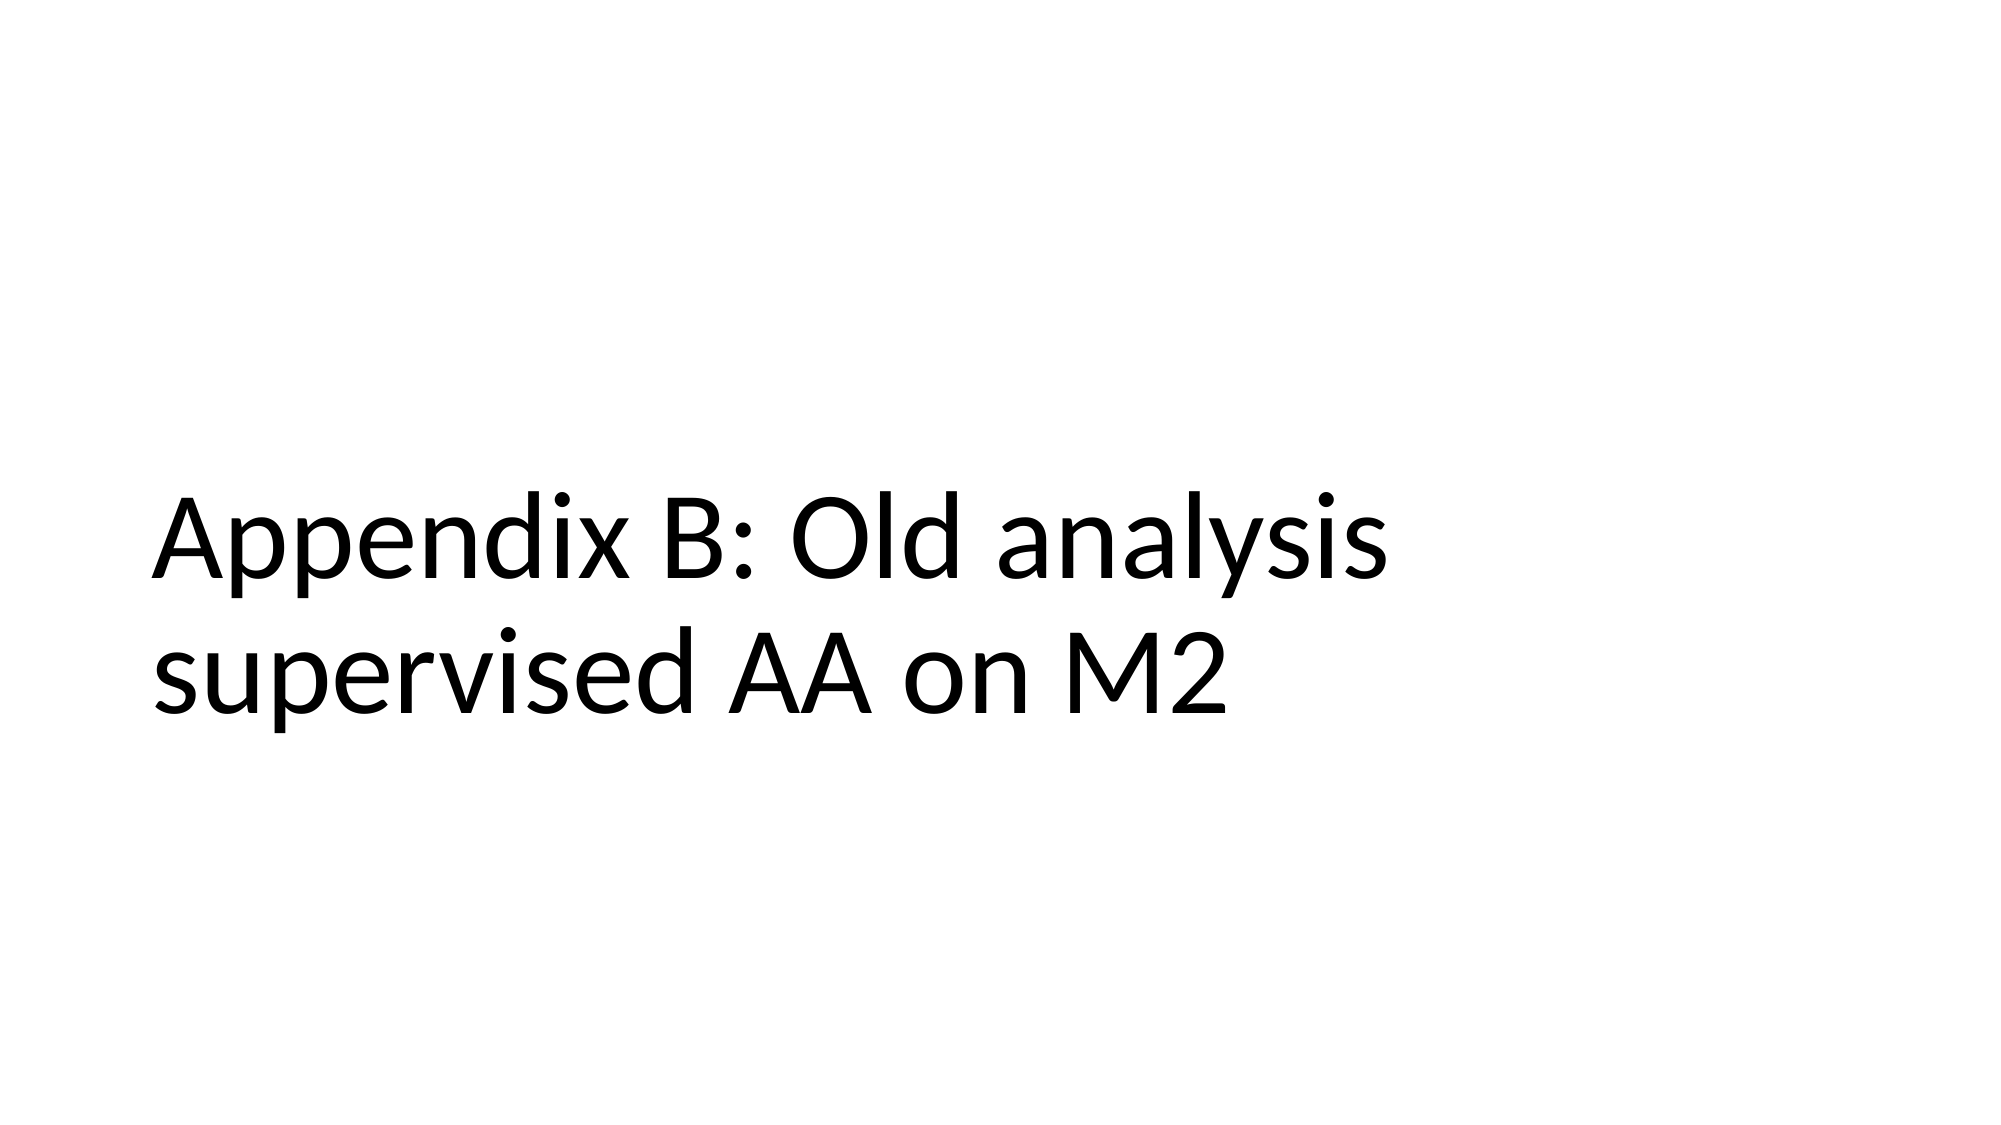

# Appendix B: Old analysis supervised AA on M2